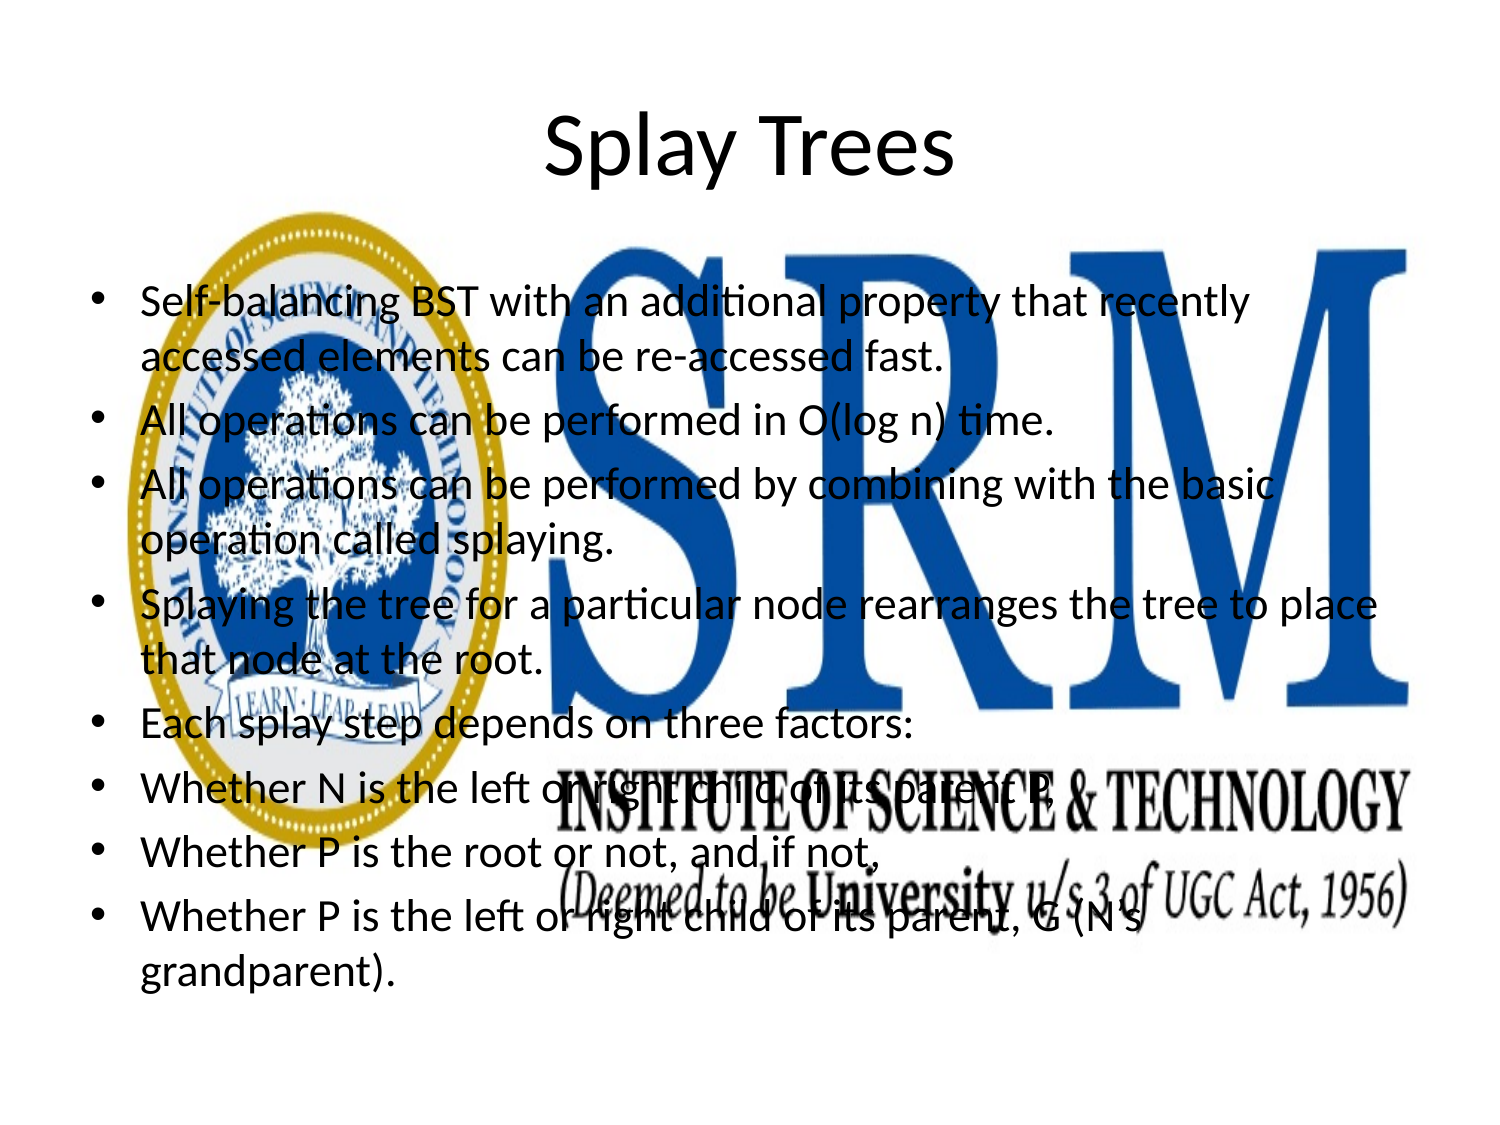

# Splay Trees
Self-balancing BST with an additional property that recently accessed elements can be re-accessed fast.
All operations can be performed in O(log n) time.
All operations can be performed by combining with the basic operation called splaying.
Splaying the tree for a particular node rearranges the tree to place that node at the root.
Each splay step depends on three factors:
Whether N is the left or right child of its parent P,
Whether P is the root or not, and if not,
Whether P is the left or right child of its parent, G (N’s grandparent).